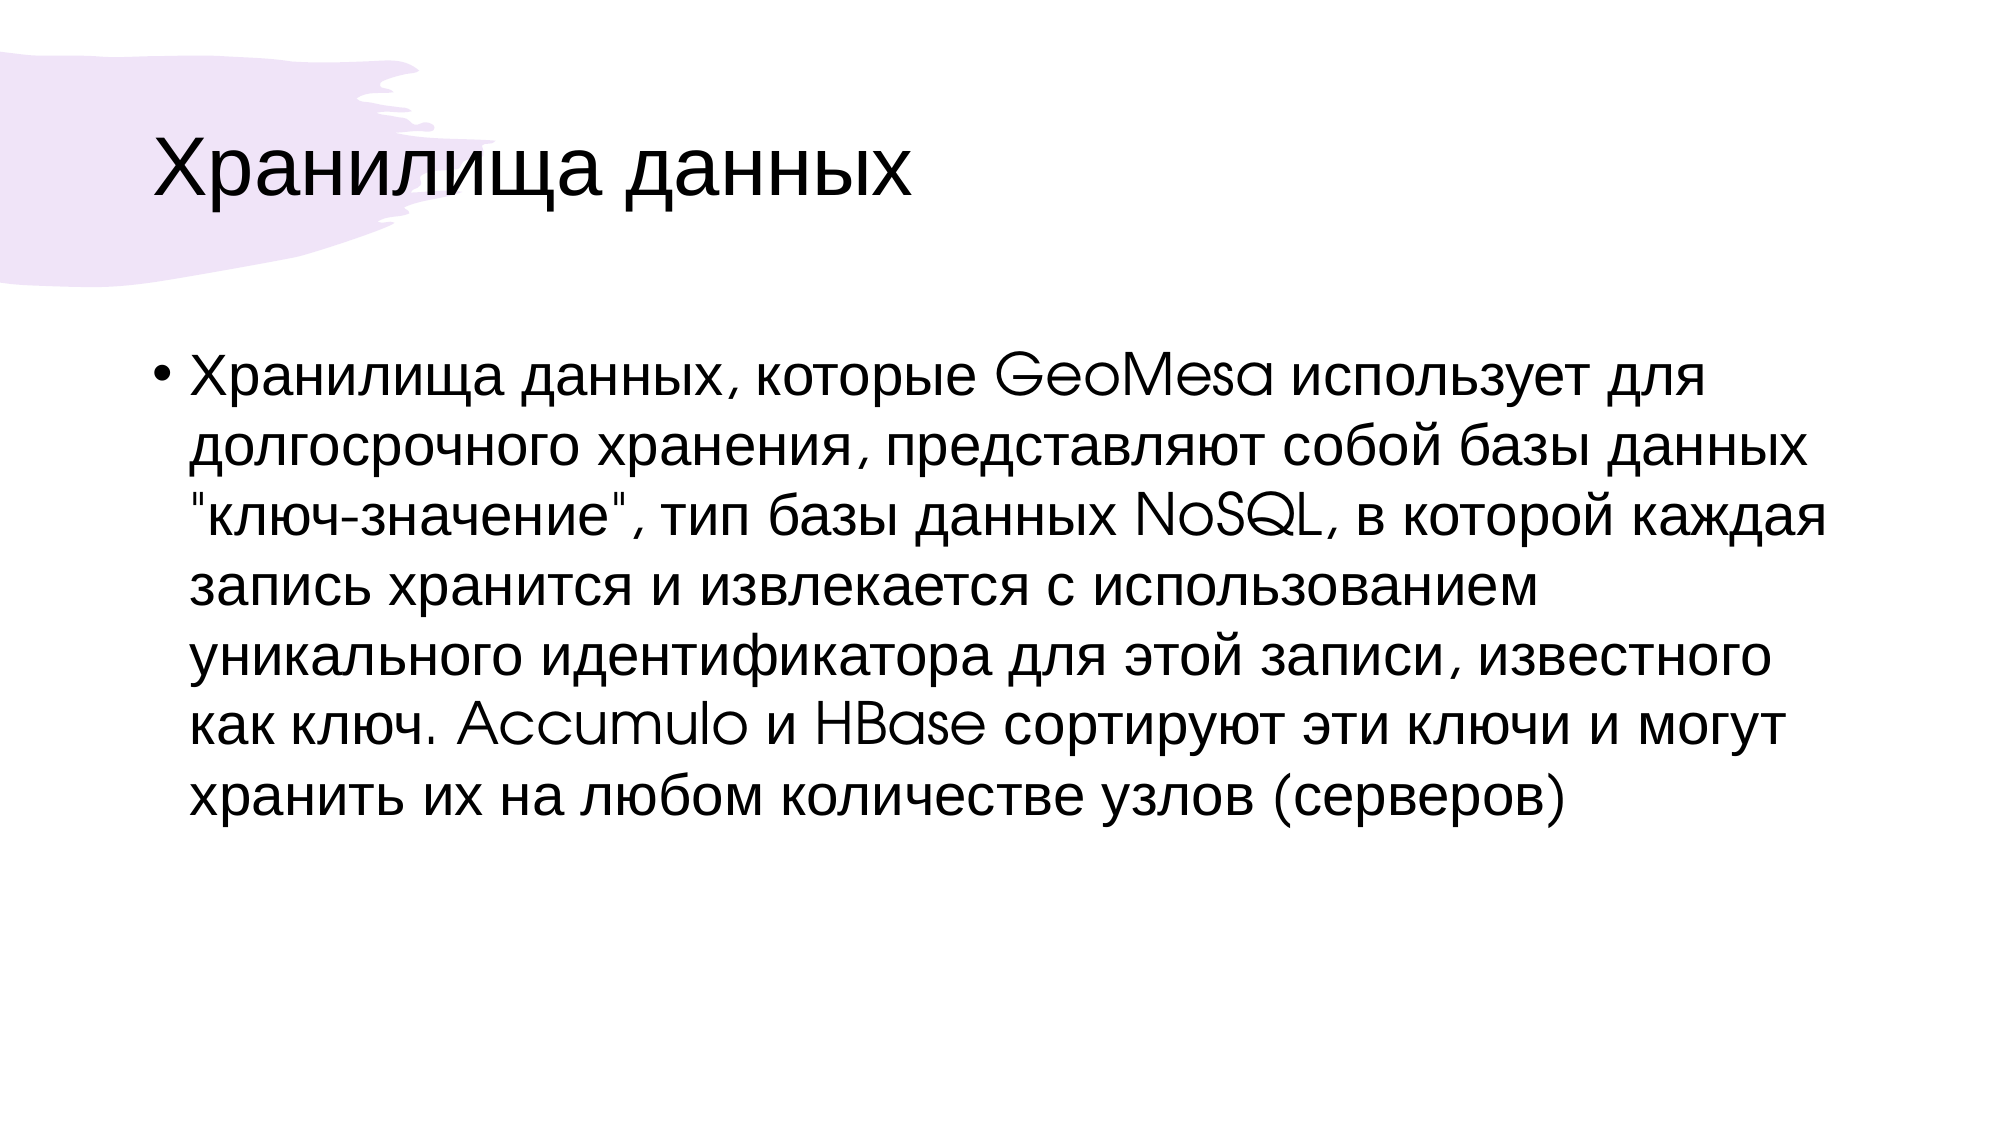

# Хранилища данных
Хранилища данных, которые GeoMesa использует для долгосрочного хранения, представляют собой базы данных "ключ-значение", тип базы данных NoSQL, в которой каждая запись хранится и извлекается с использованием уникального идентификатора для этой записи, известного как ключ. Accumulo и HBase сортируют эти ключи и могут хранить их на любом количестве узлов (серверов)